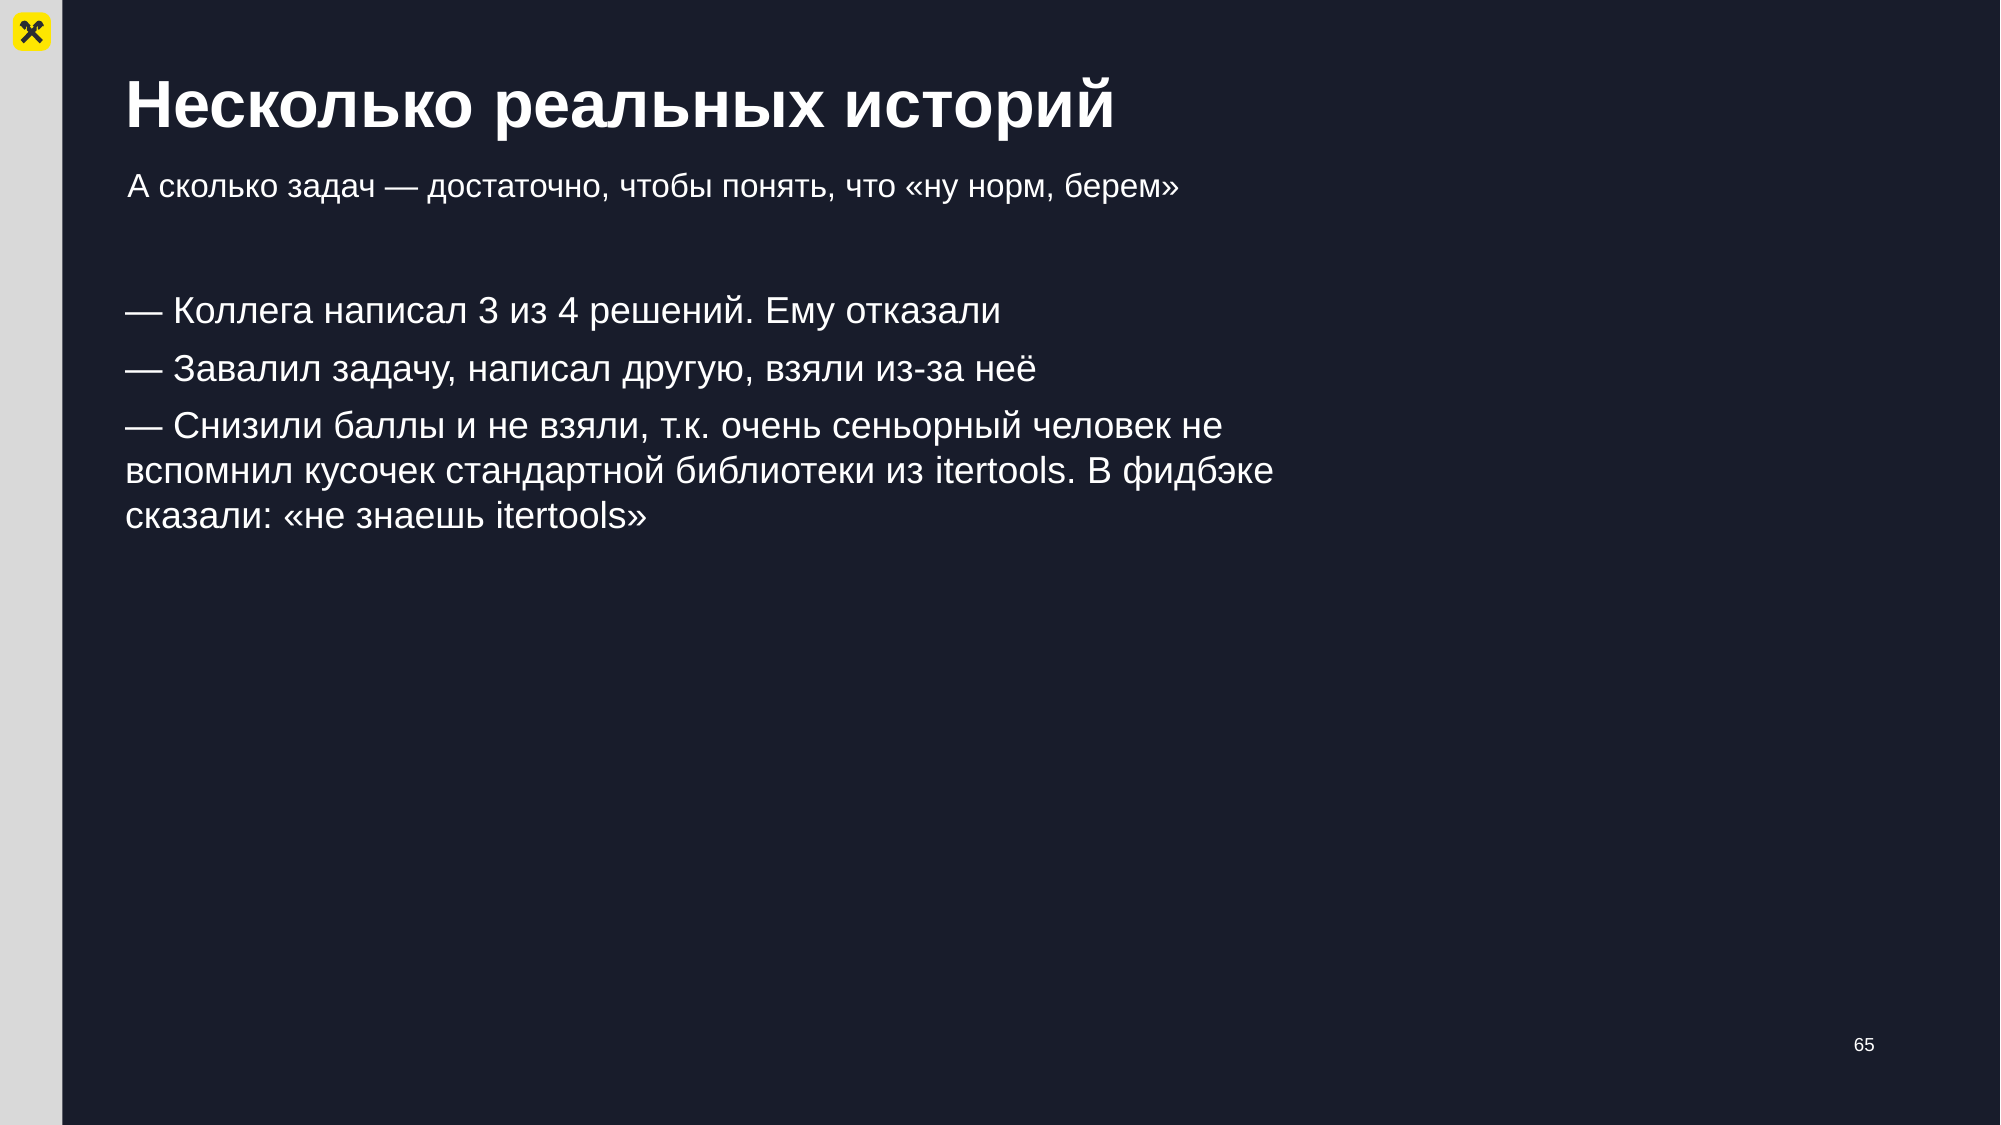

# Несколько реальных историй
А сколько задач — достаточно, чтобы понять, что «ну норм, берем»
— Коллега написал 3 из 4 решений. Ему отказали
— Завалил задачу, написал другую, взяли из-за неё
— Снизили баллы и не взяли, т.к. очень сеньорный человек не вспомнил кусочек стандартной библиотеки из itertools. В фидбэке сказали: «не знаешь itertools»
65